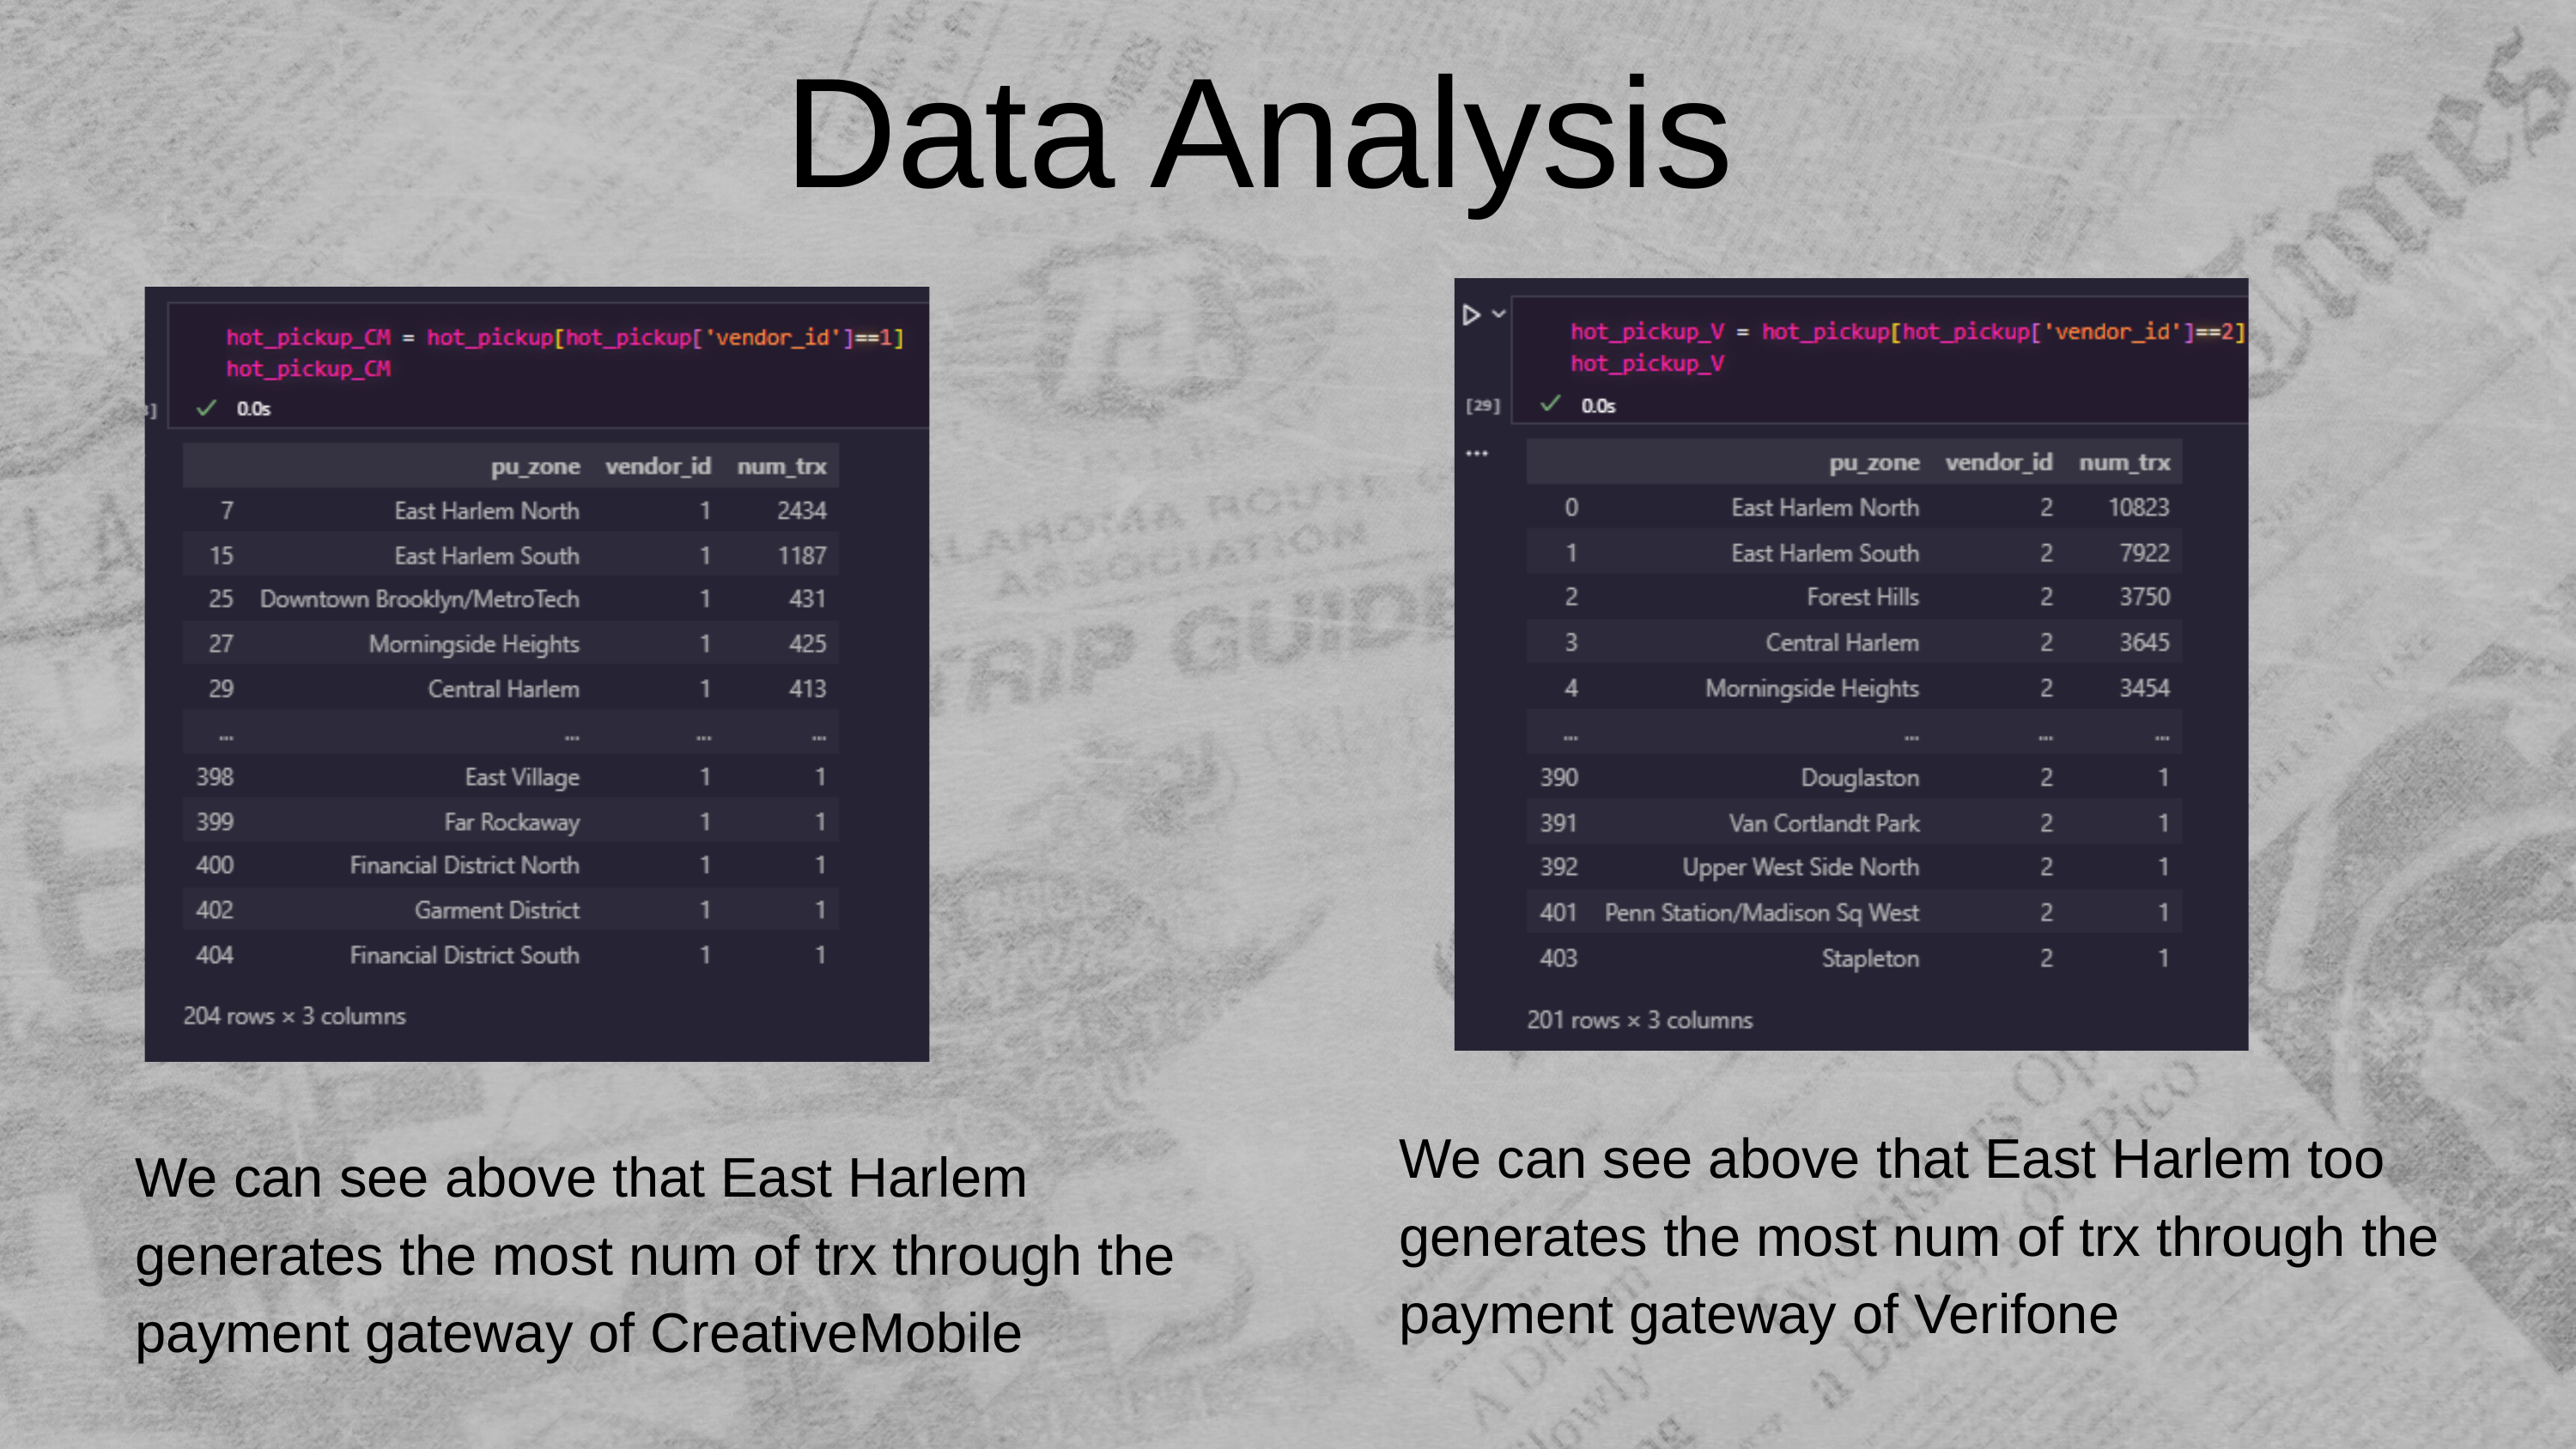

Data Analysis

We can see above that East Harlem too generates the most num of trx through the payment gateway of Verifone
We can see above that East Harlem generates the most num of trx through the payment gateway of CreativeMobile